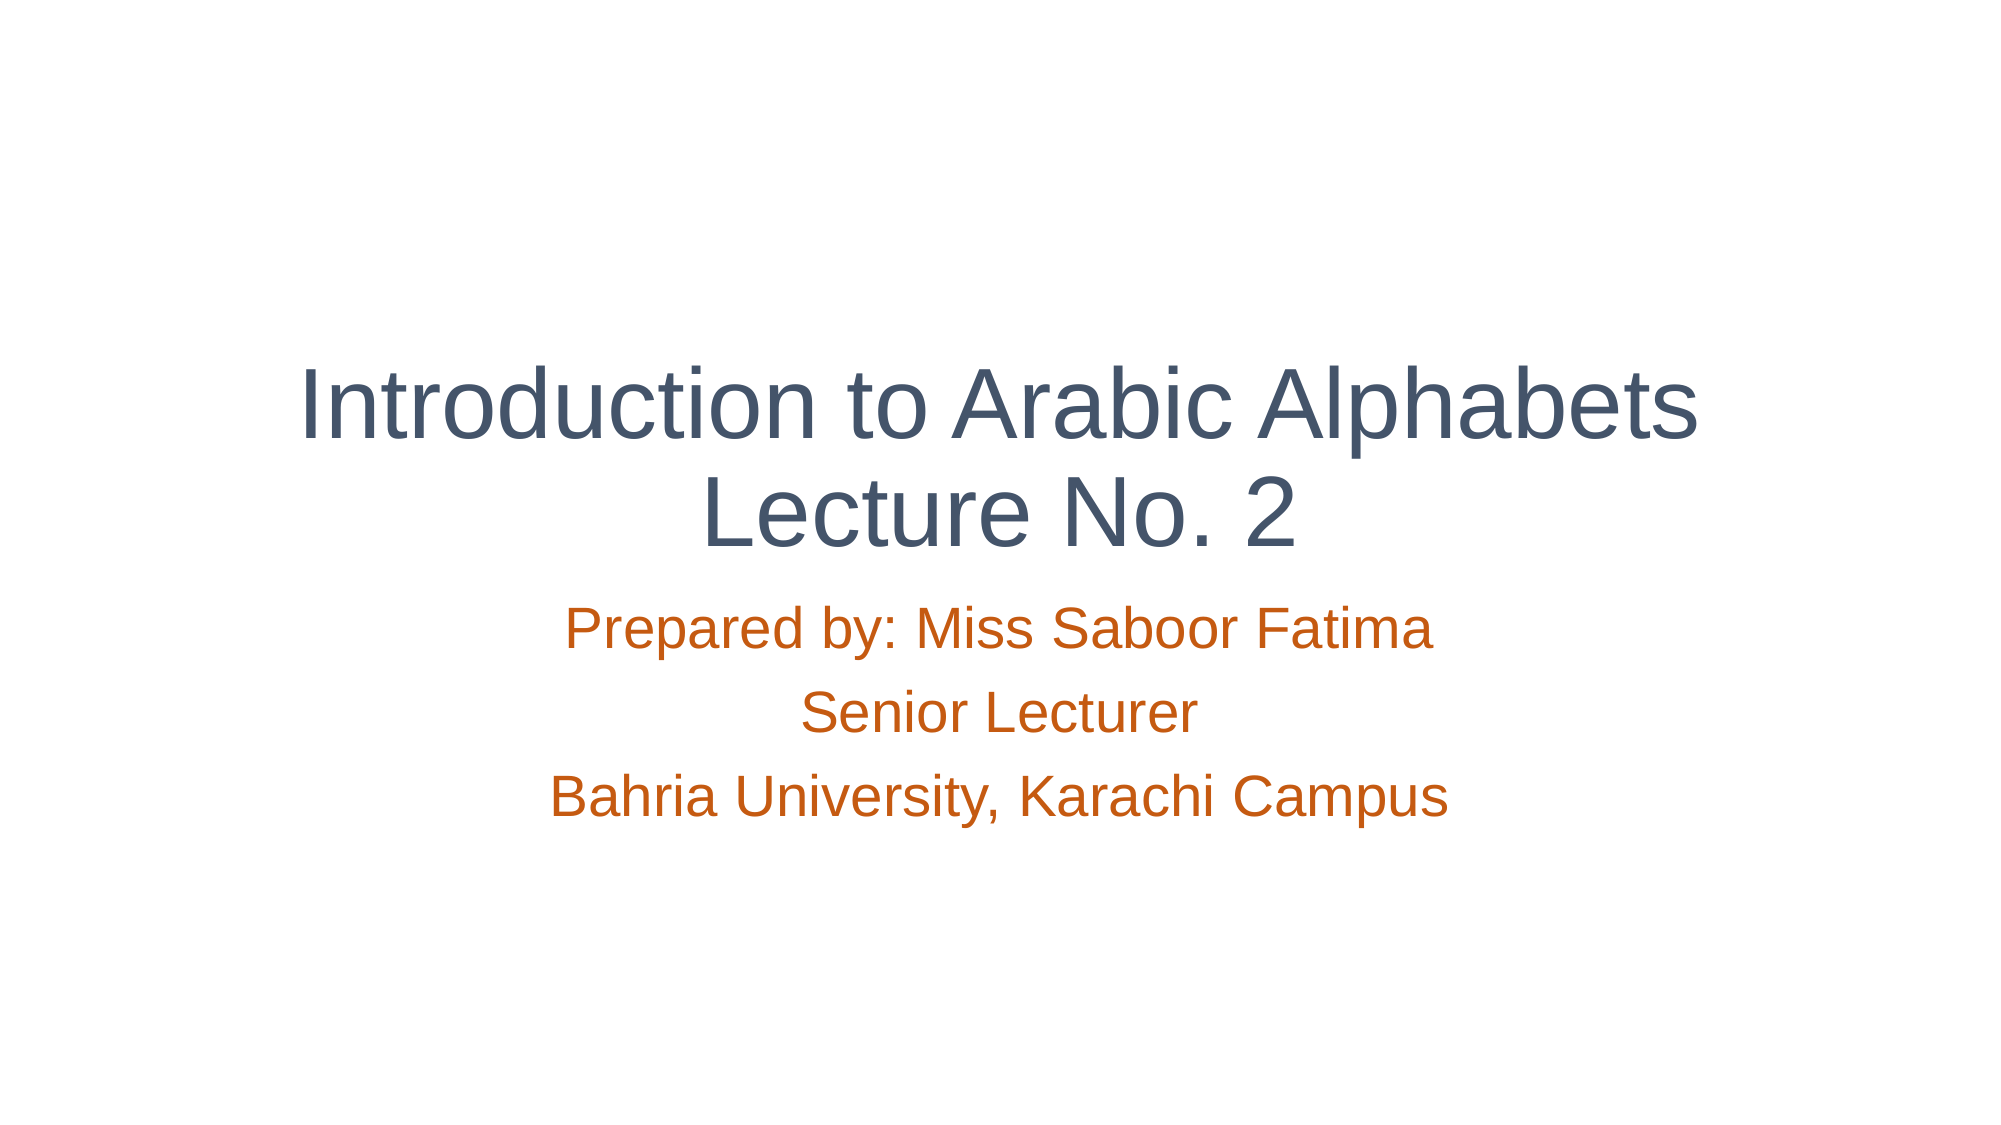

# Introduction to Arabic Alphabets Lecture No. 2
Prepared by: Miss Saboor Fatima
Senior Lecturer
Bahria University, Karachi Campus